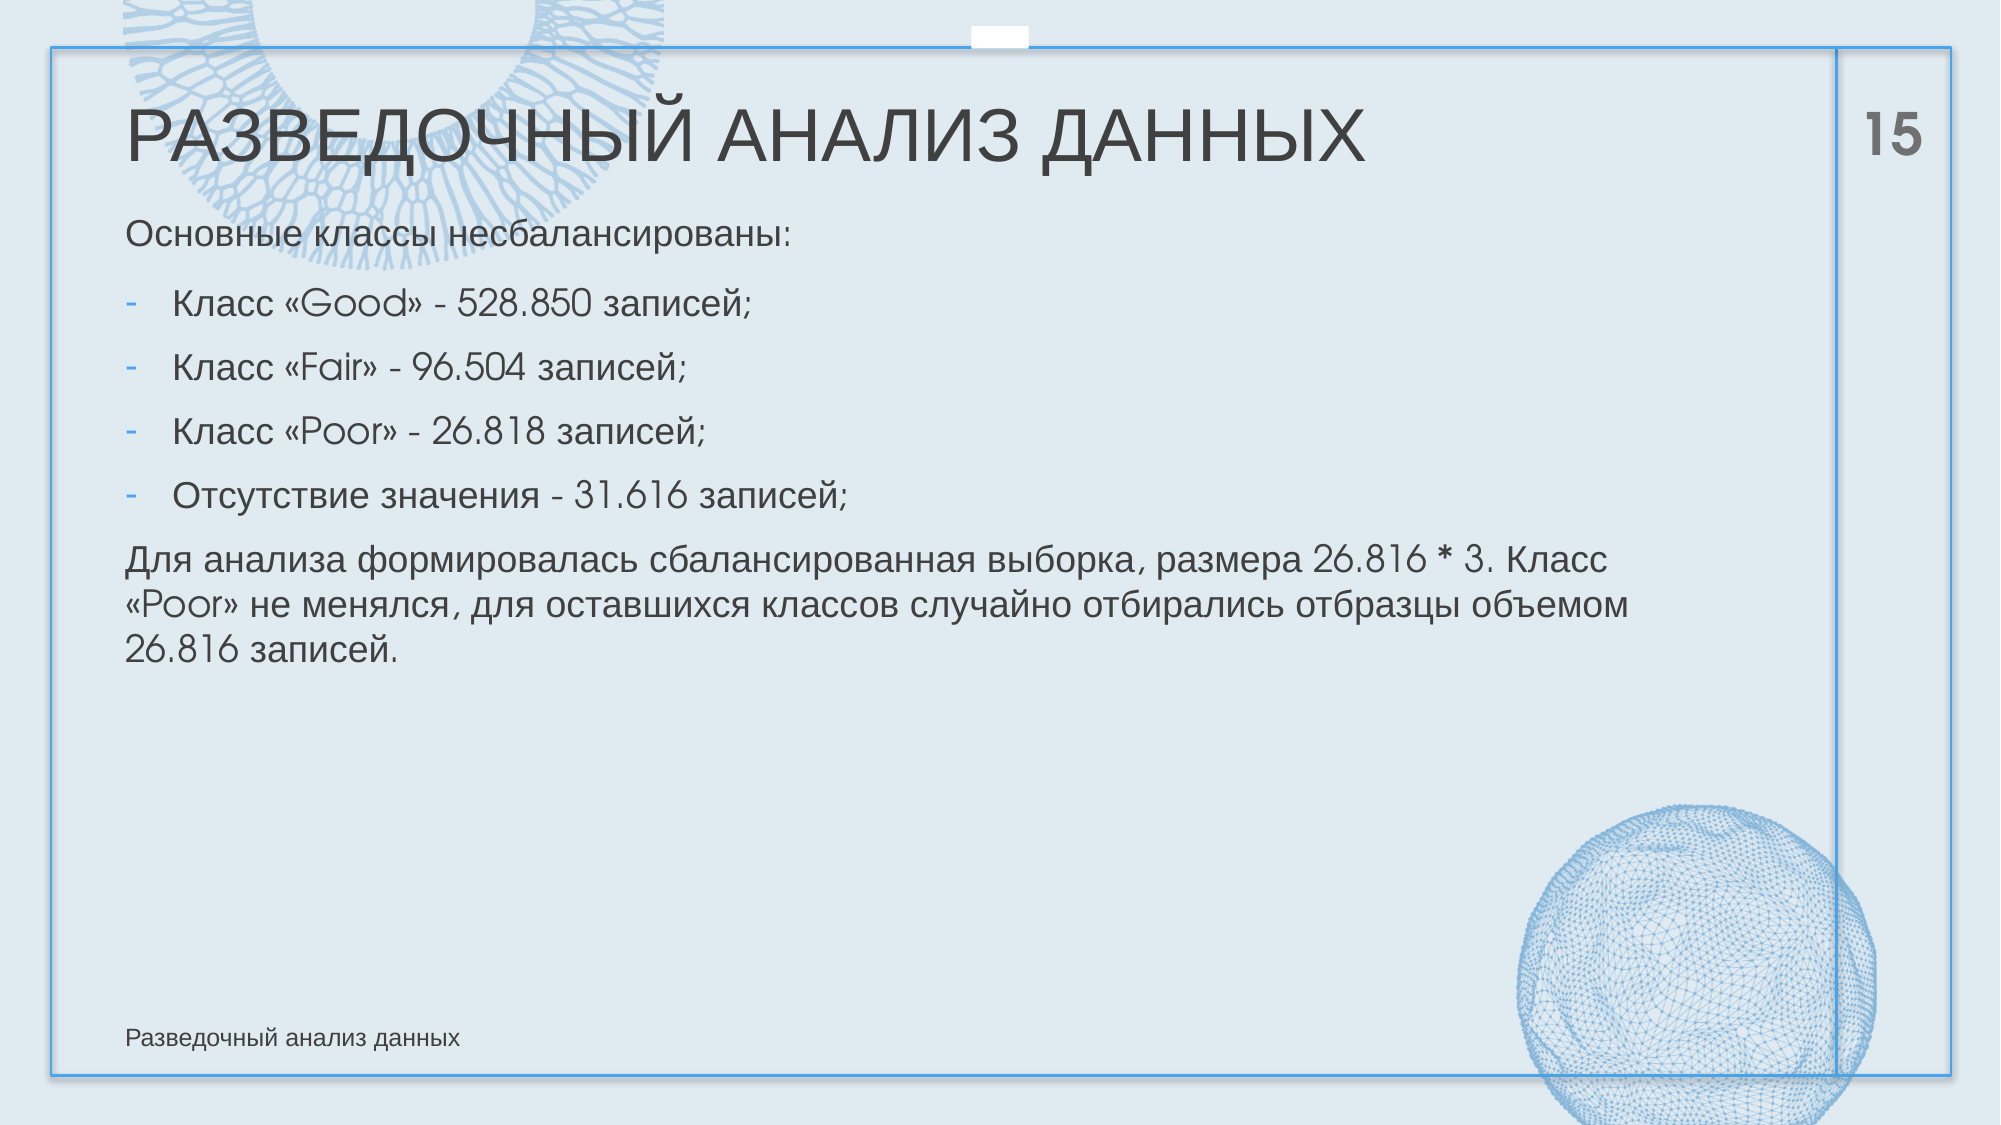

31616
# Разведочный анализ данных
15
Основные классы несбалансированы:
Класс «Good» - 528.850 записей;
Класс «Fair» - 96.504 записей;
Класс «Poor» - 26.818 записей;
Отсутствие значения - 31.616 записей;
Для анализа формировалась сбалансированная выборка, размера 26.816 * 3. Класс «Poor» не менялся, для оставшихся классов случайно отбирались отбразцы объемом 26.816 записей.
Разведочный анализ данных